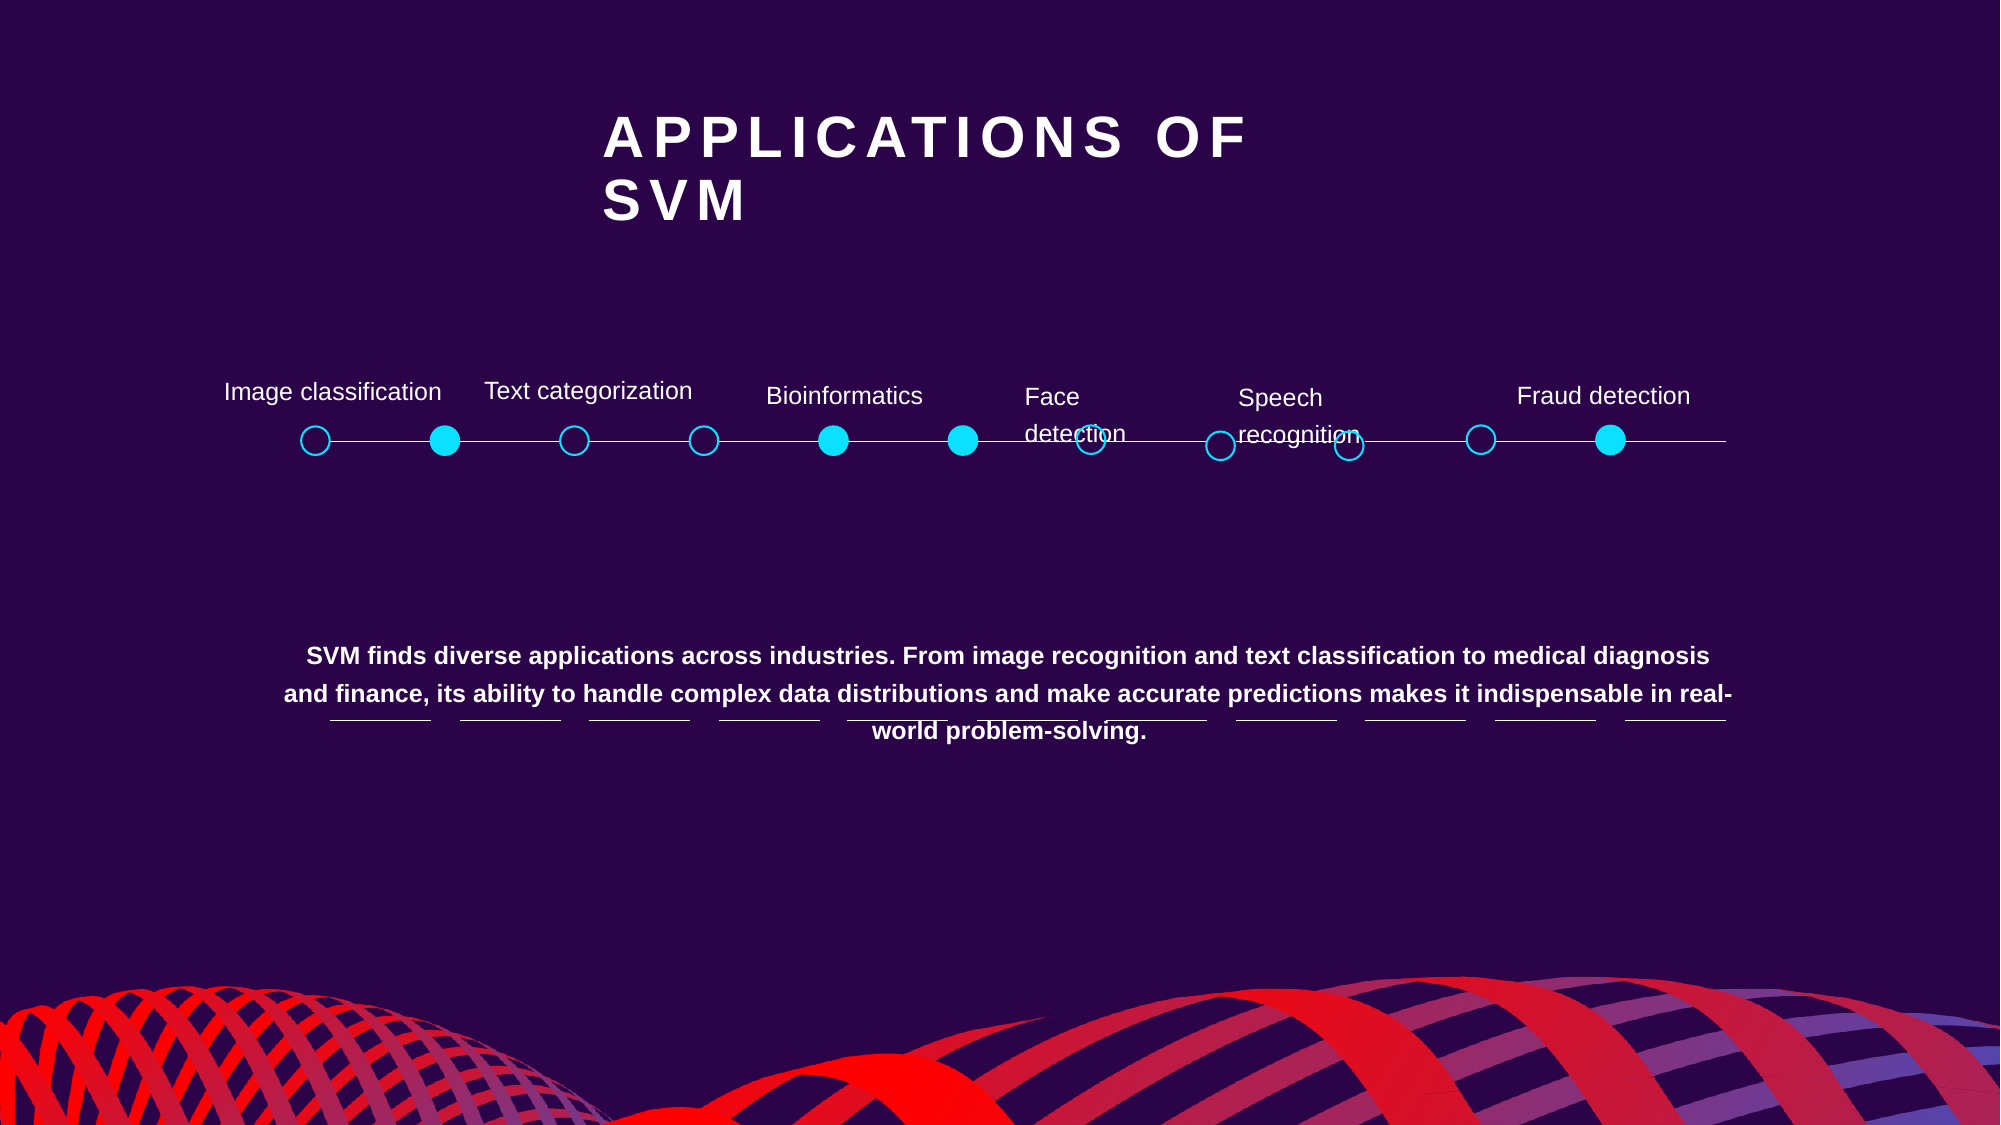

# Applications of svm
Text categorization
Image classification
Bioinformatics
Fraud detection
Face detection

Speech recognition

SVM finds diverse applications across industries. From image recognition and text classification to medical diagnosis and finance, its ability to handle complex data distributions and make accurate predictions makes it indispensable in real-world problem-solving.